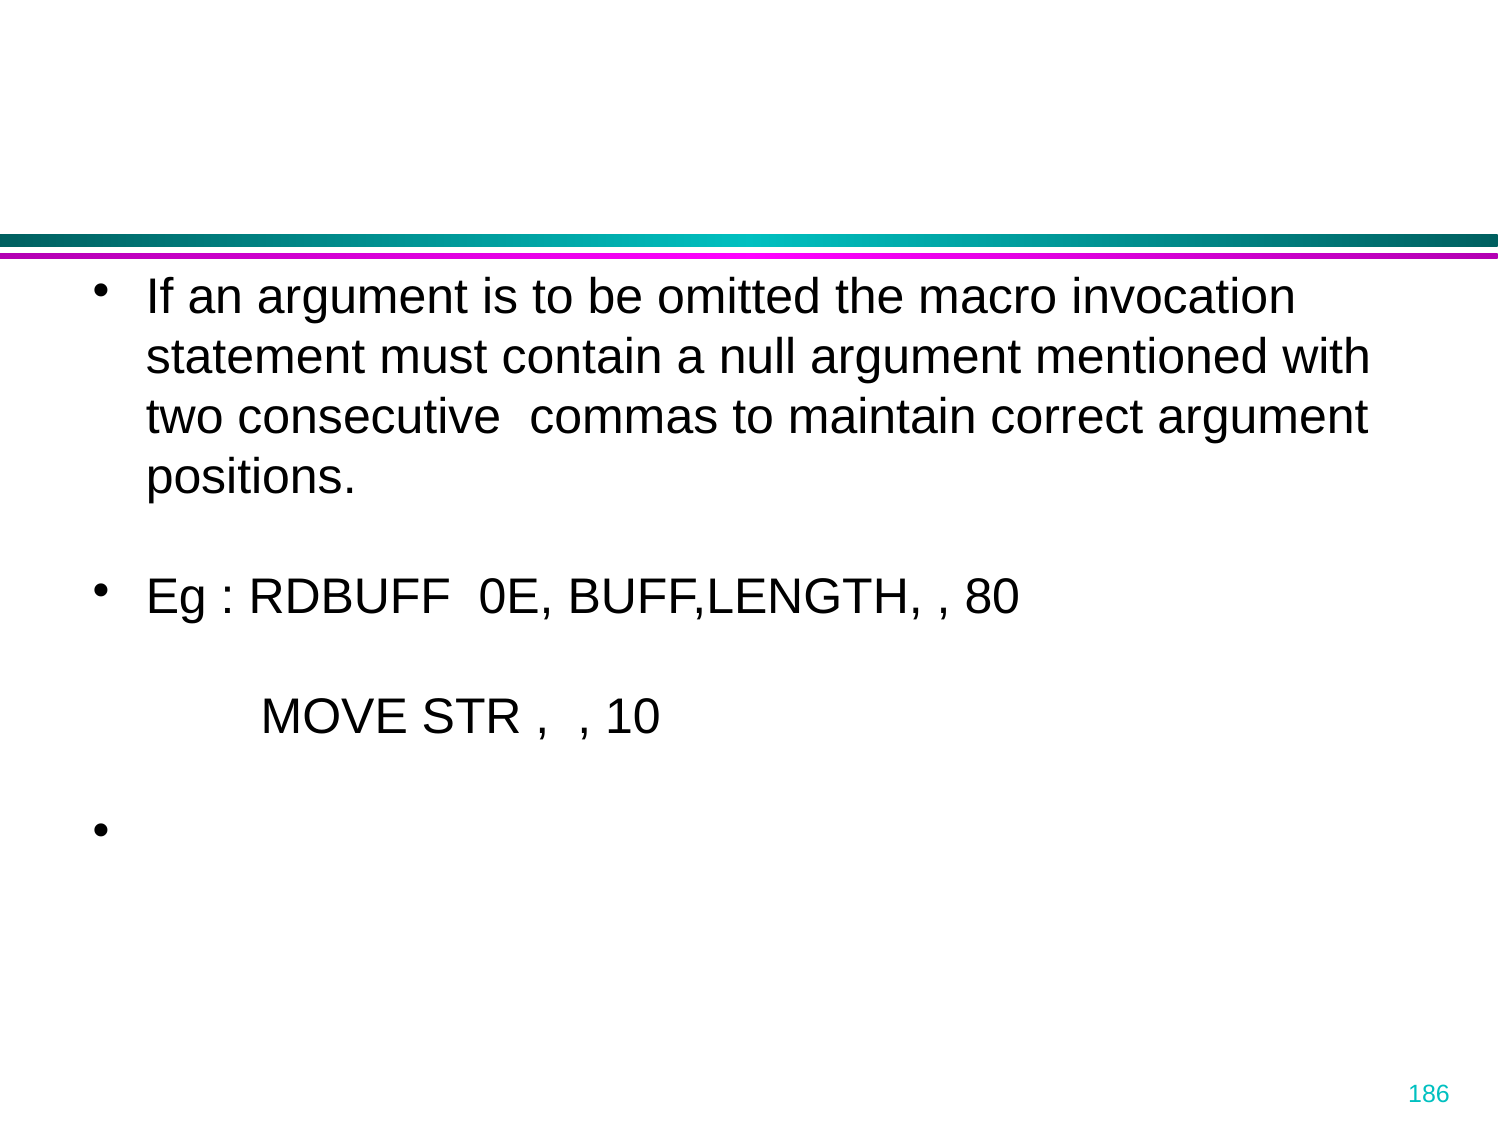

If an argument is to be omitted the macro invocation statement must contain a null argument mentioned with two consecutive  commas to maintain correct argument positions.

Eg : RDBUFF  0E, BUFF,LENGTH, , 80

            MOVE STR ,  , 10